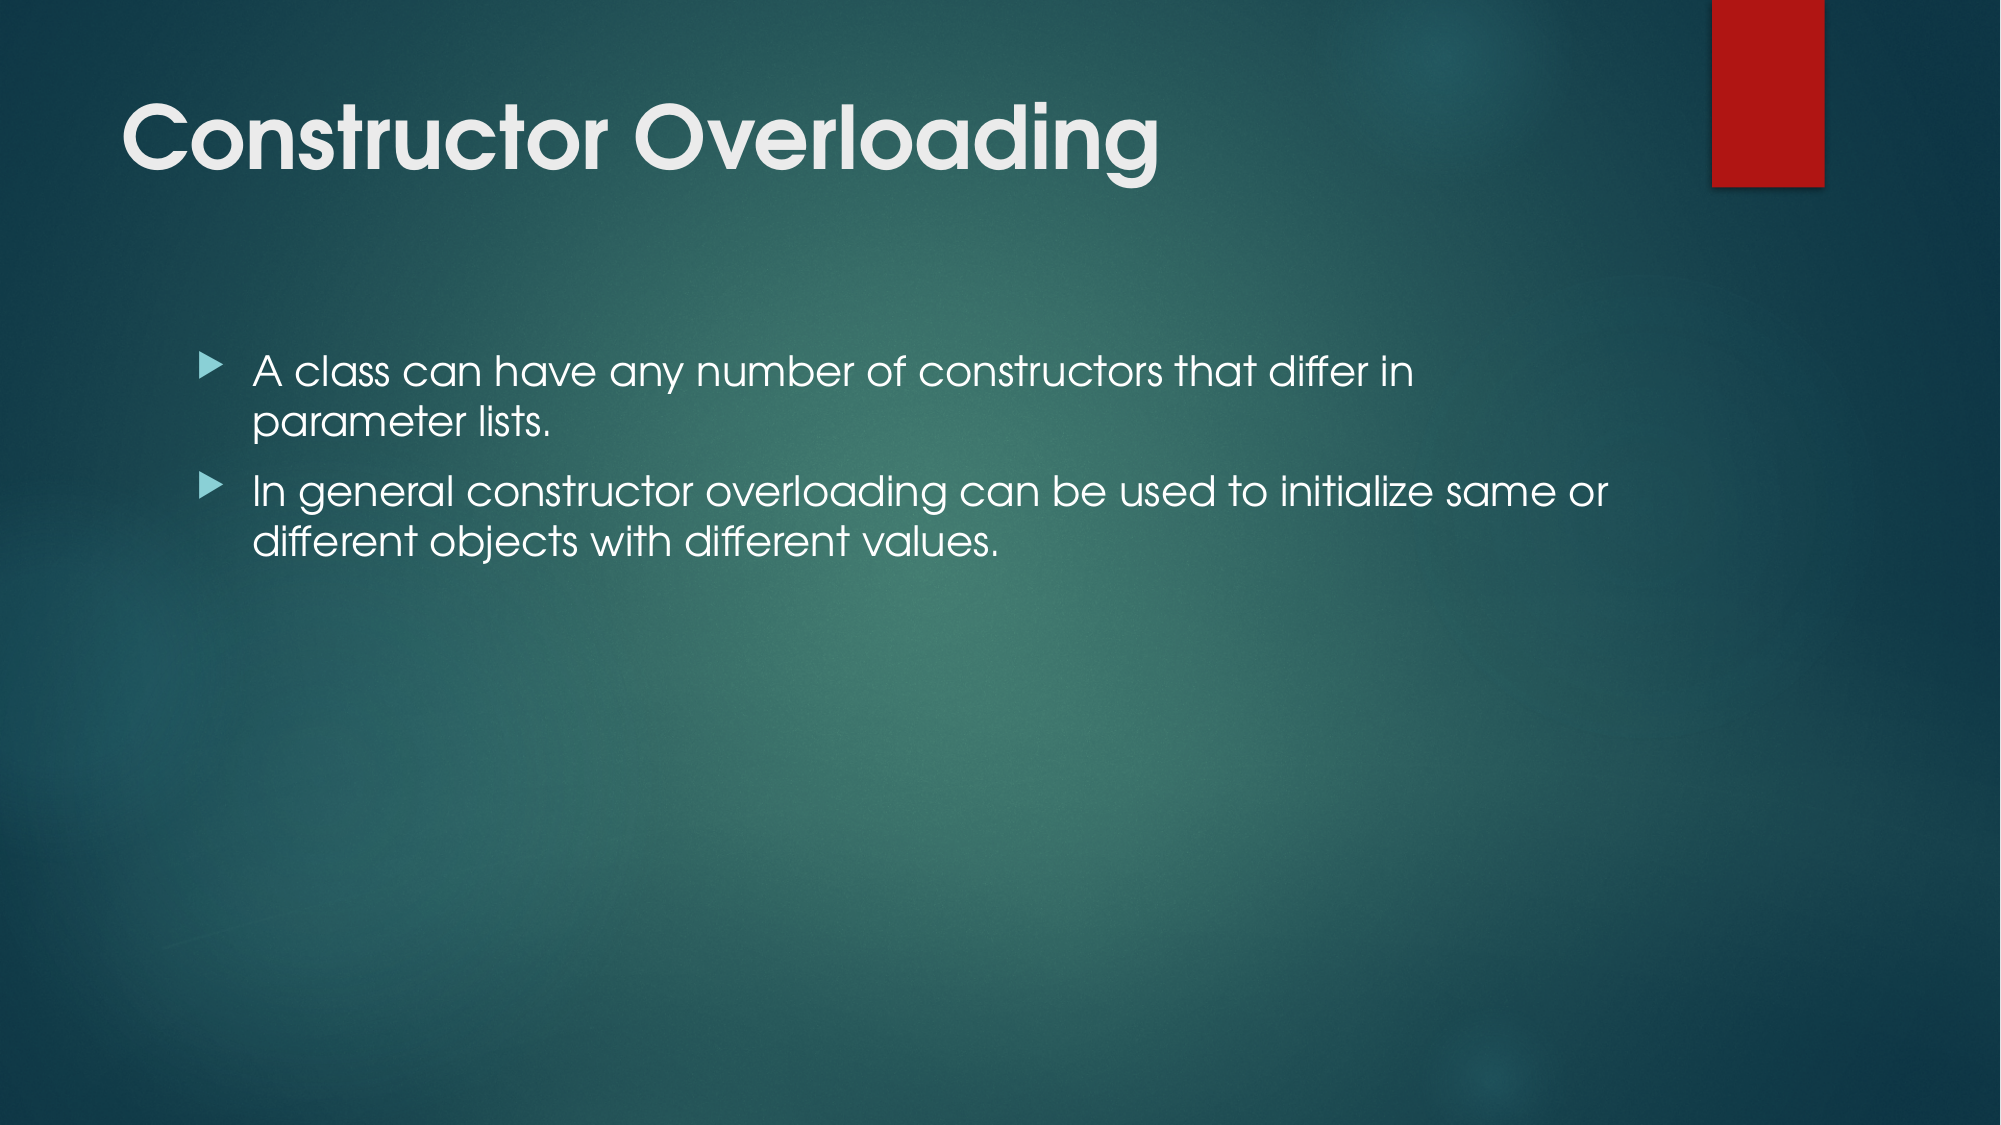

# Constructor Overloading
A class can have any number of constructors that differ in parameter lists.
In general constructor overloading can be used to initialize same or different objects with different values.